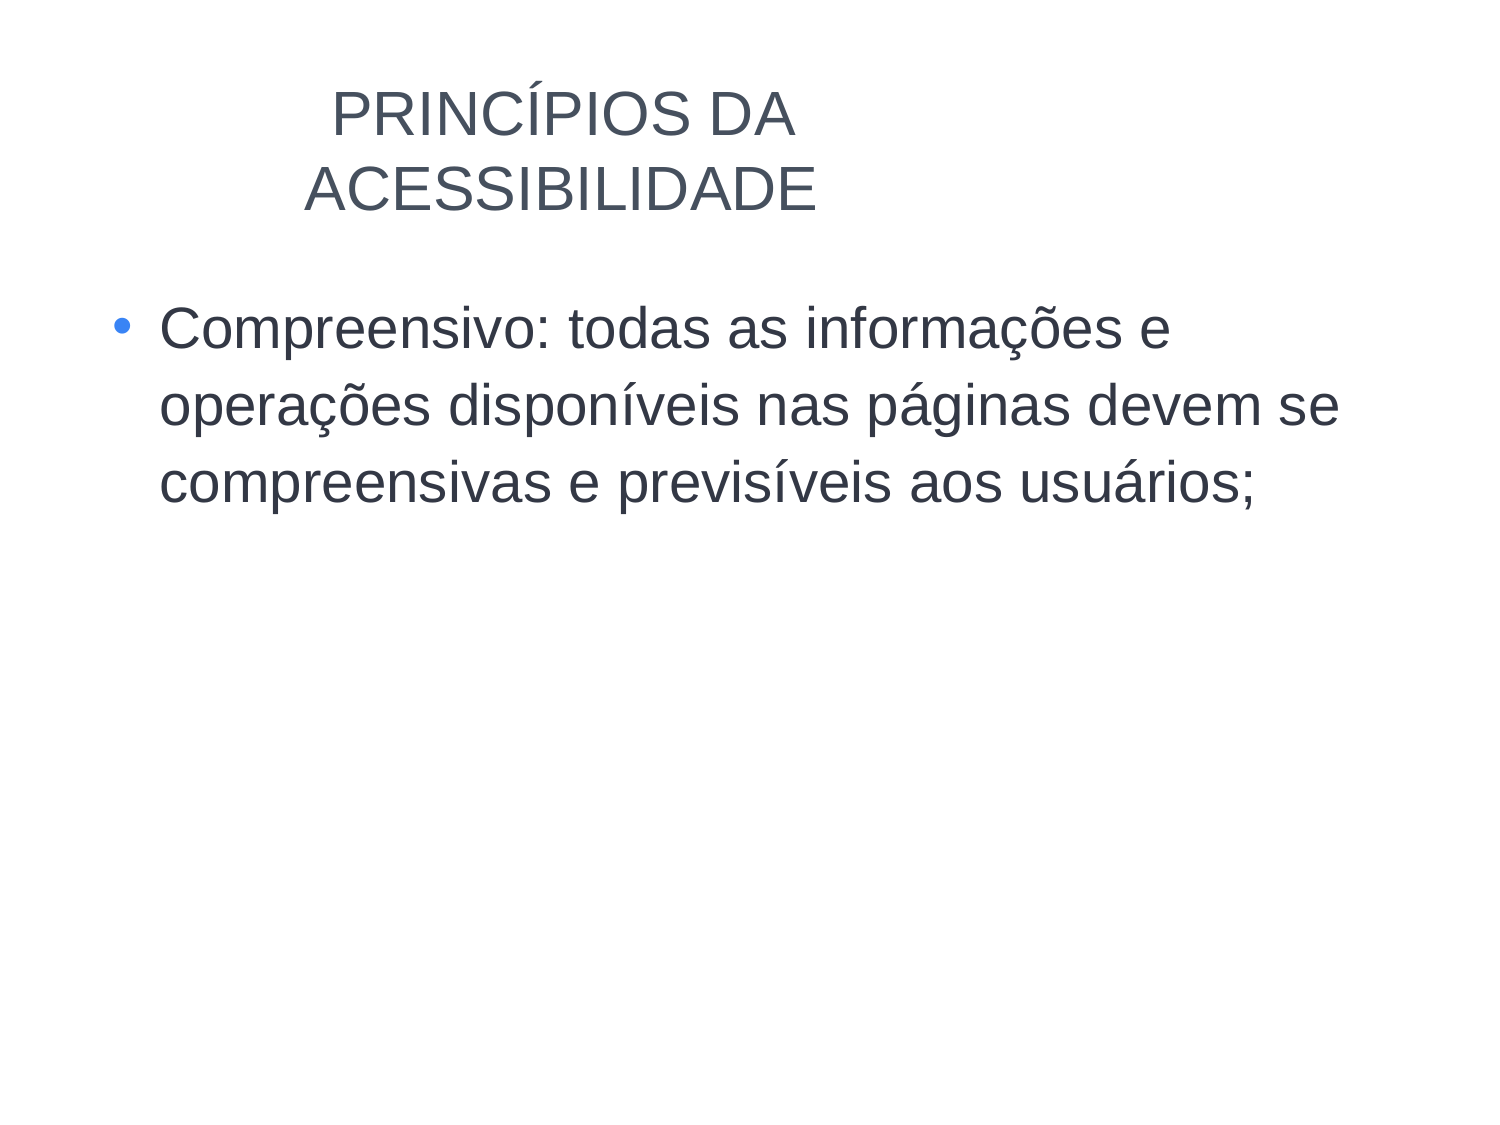

PRINCÍPIOS DA ACESSIBILIDADE
Compreensivo: todas as informações e operações disponíveis nas páginas devem se compreensivas e previsíveis aos usuários;